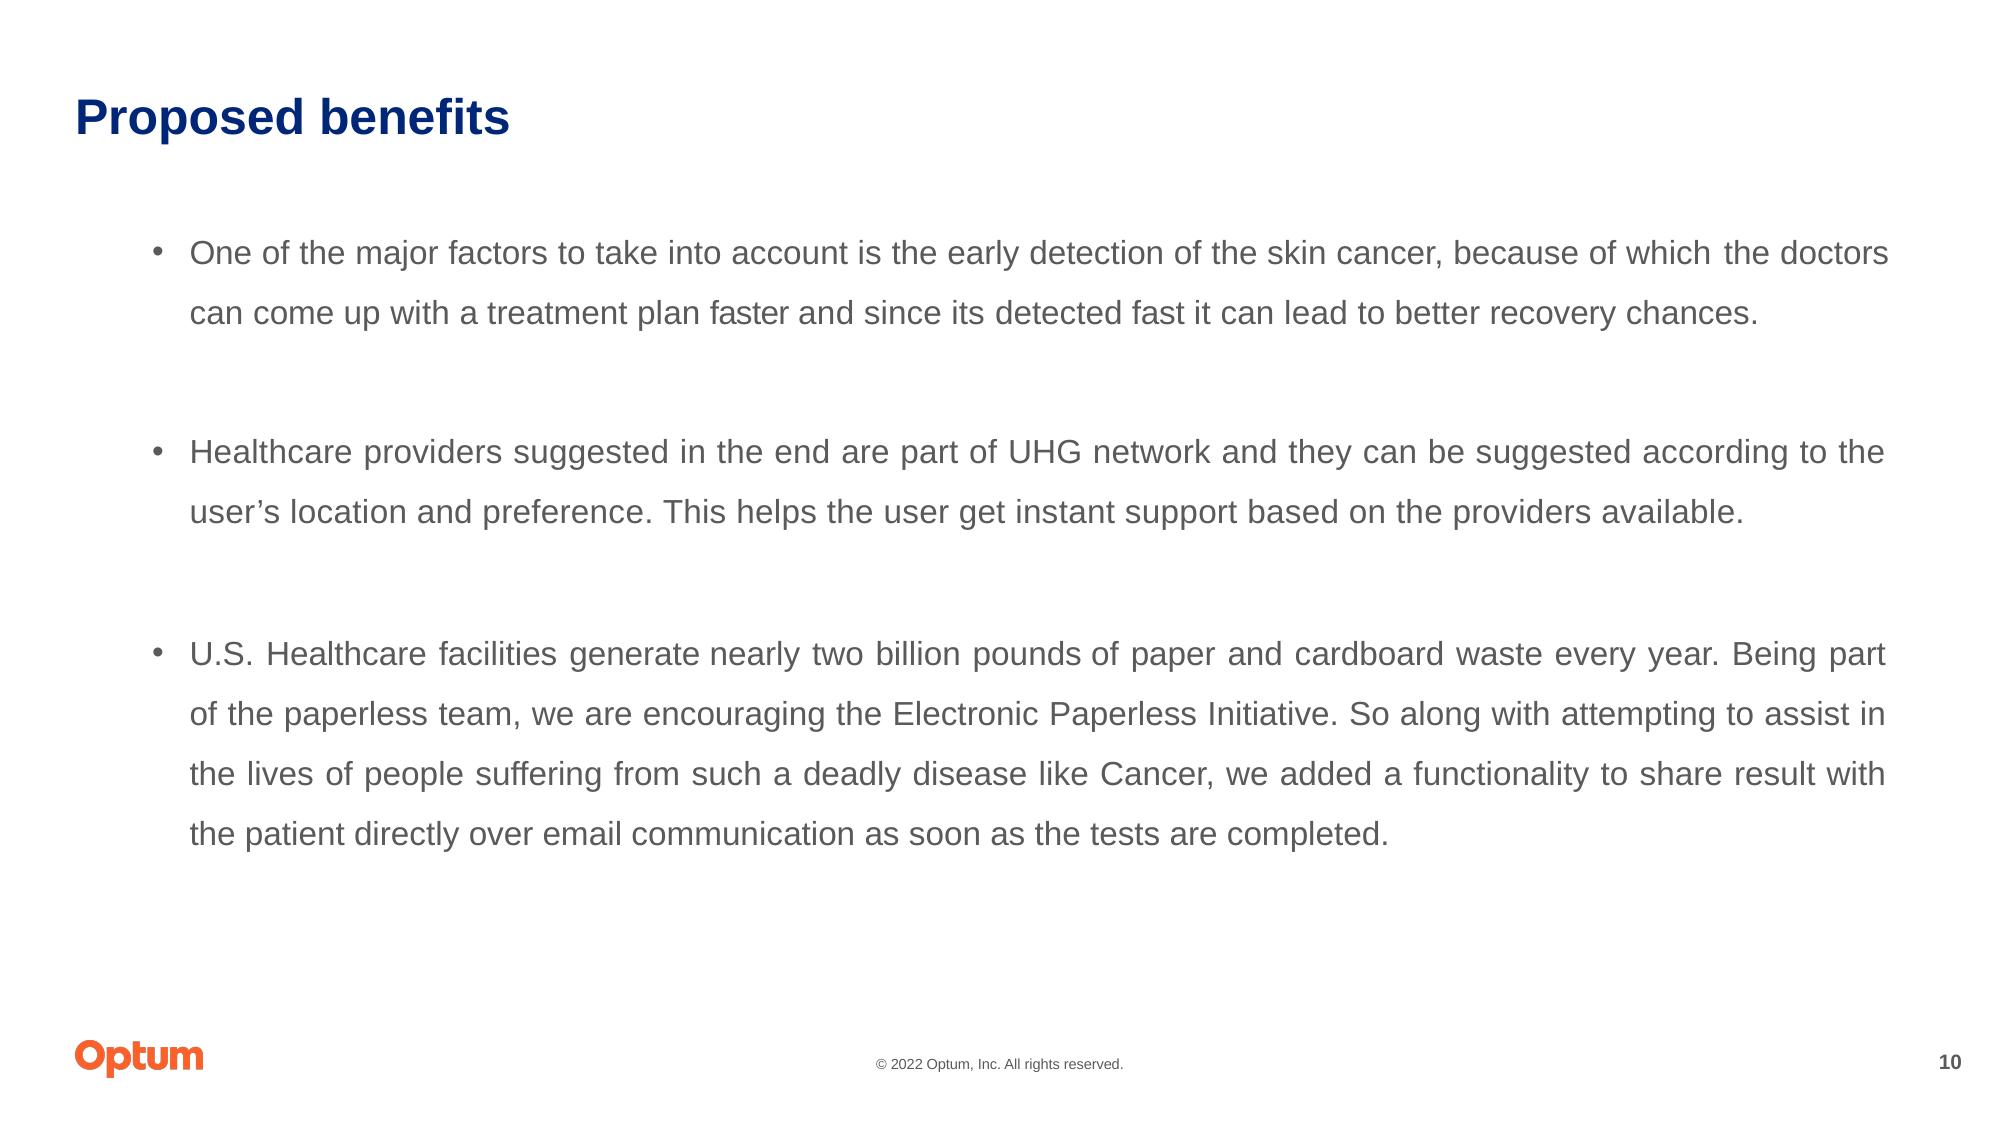

# Proposed benefits
One of the major factors to take into account is the early detection of the skin cancer, because of which the doctors can come up with a treatment plan faster and since its detected fast it can lead to better recovery chances.

Healthcare providers suggested in the end are part of UHG network and they can be suggested according to the user’s location and preference. This helps the user get instant support based on the providers available.

U.S. Healthcare facilities generate nearly two billion pounds of paper and cardboard waste every year. Being part of the paperless team, we are encouraging the Electronic Paperless Initiative. So along with attempting to assist in the lives of people suffering from such a deadly disease like Cancer, we added a functionality to share result with the patient directly over email communication as soon as the tests are completed.